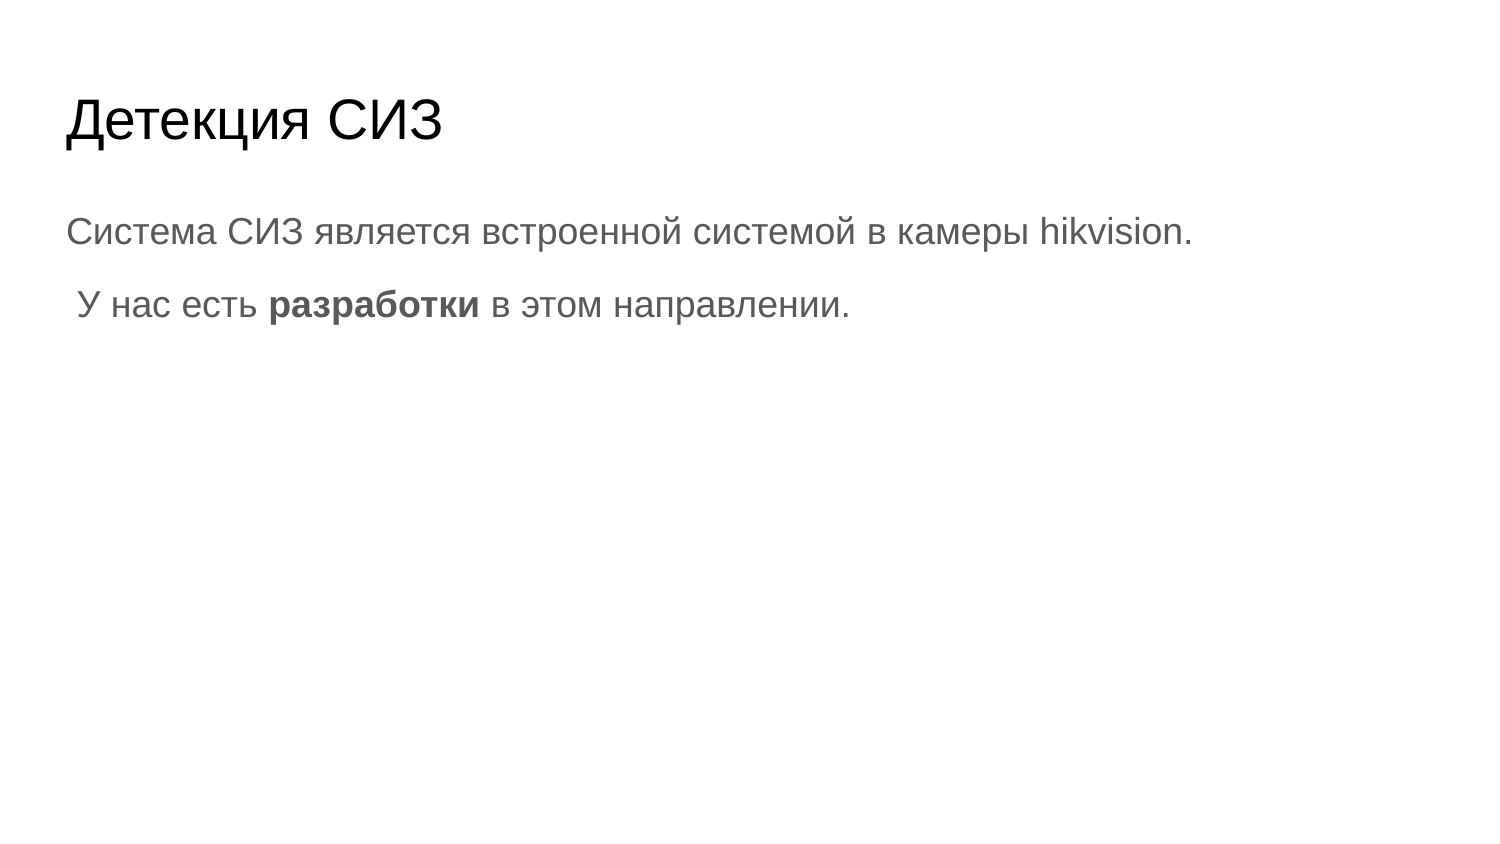

# Детекция СИЗ
Система СИЗ является встроенной системой в камеры hikvision.
 У нас есть разработки в этом направлении.